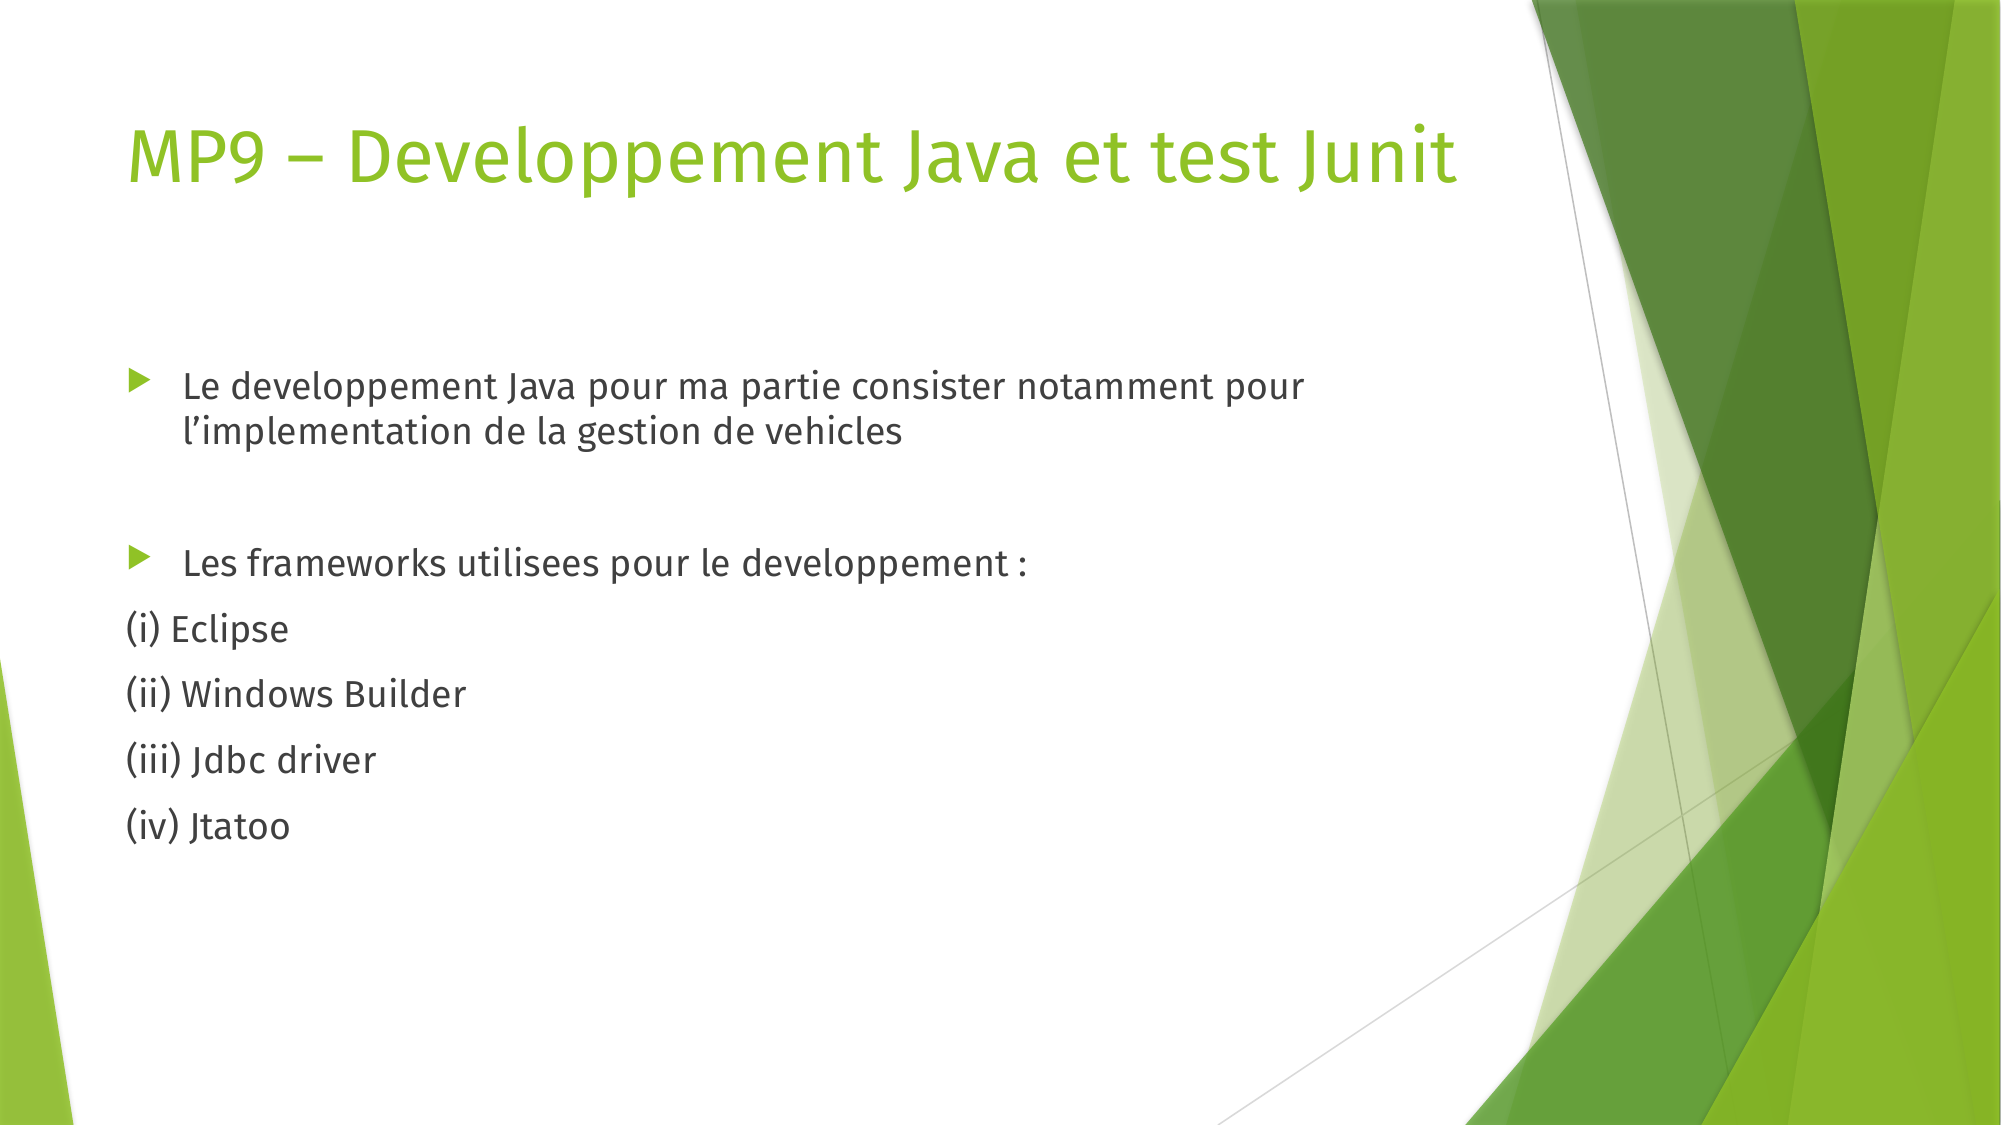

# MP9 – Developpement Java et test Junit
Le developpement Java pour ma partie consister notamment pour l’implementation de la gestion de vehicles

Les frameworks utilisees pour le developpement :
(i) Eclipse
(ii) Windows Builder
(iii) Jdbc driver
(iv) Jtatoo